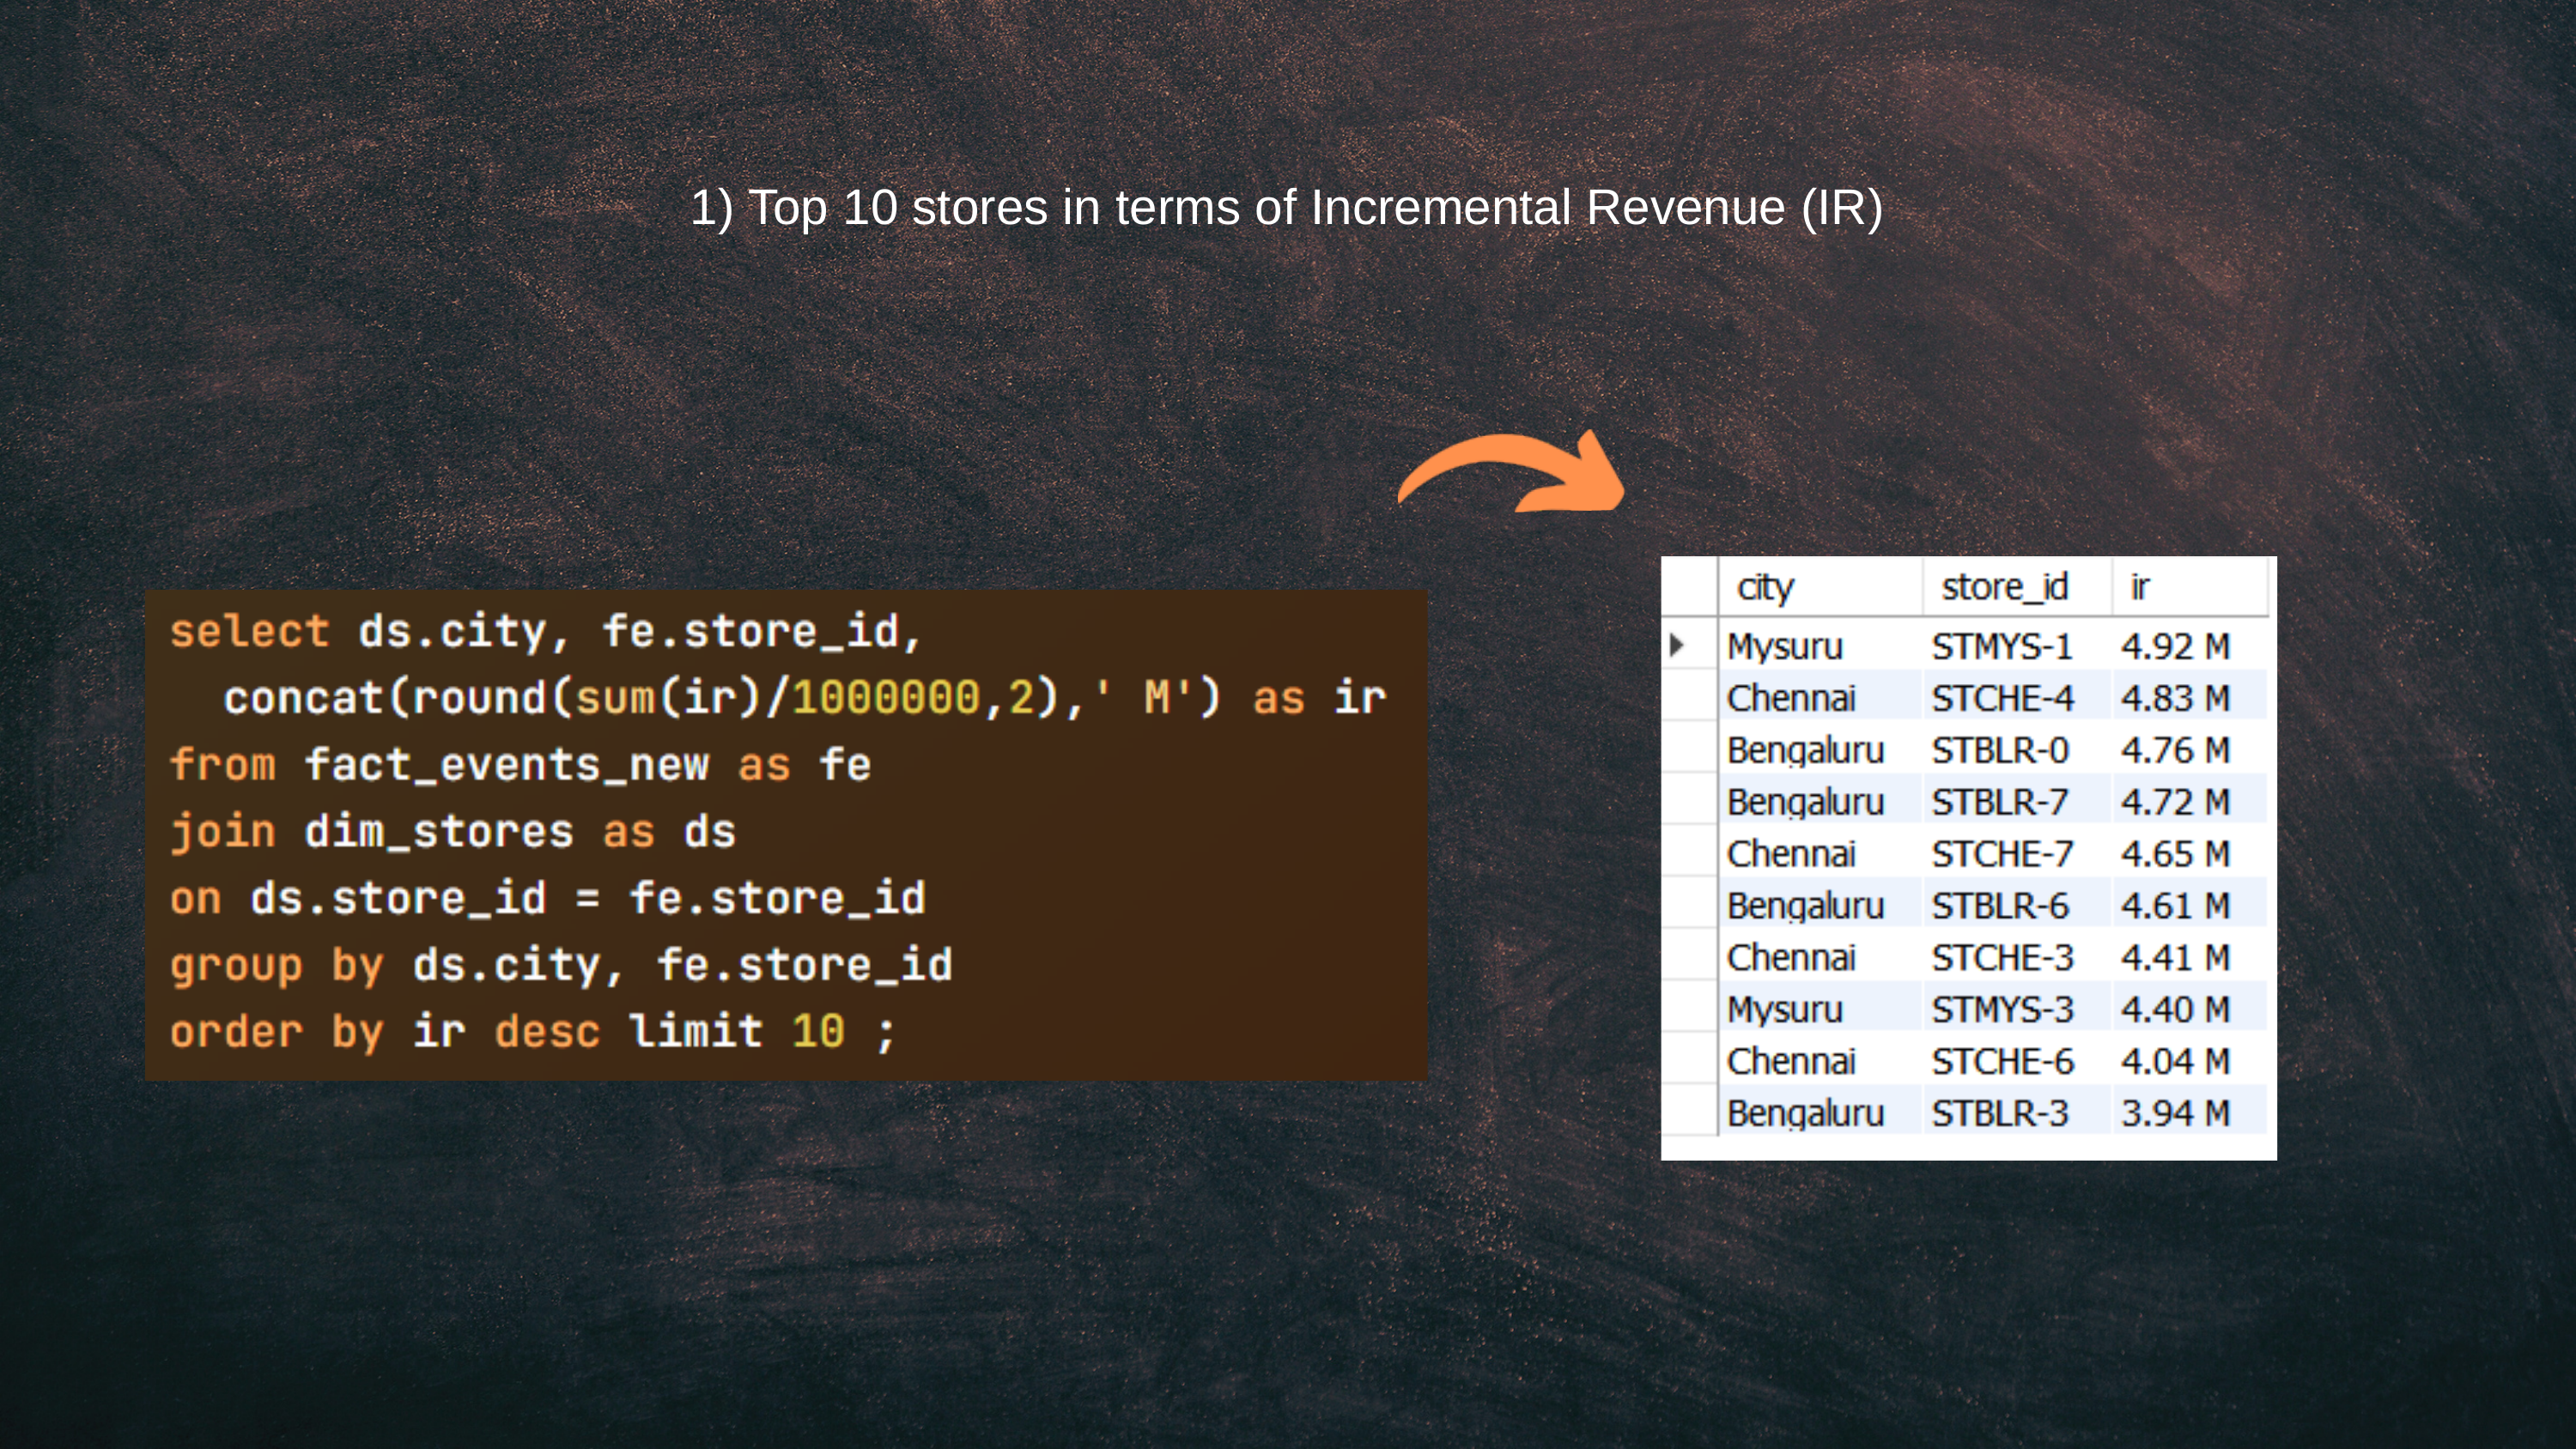

1) Top 10 stores in terms of Incremental Revenue (IR)